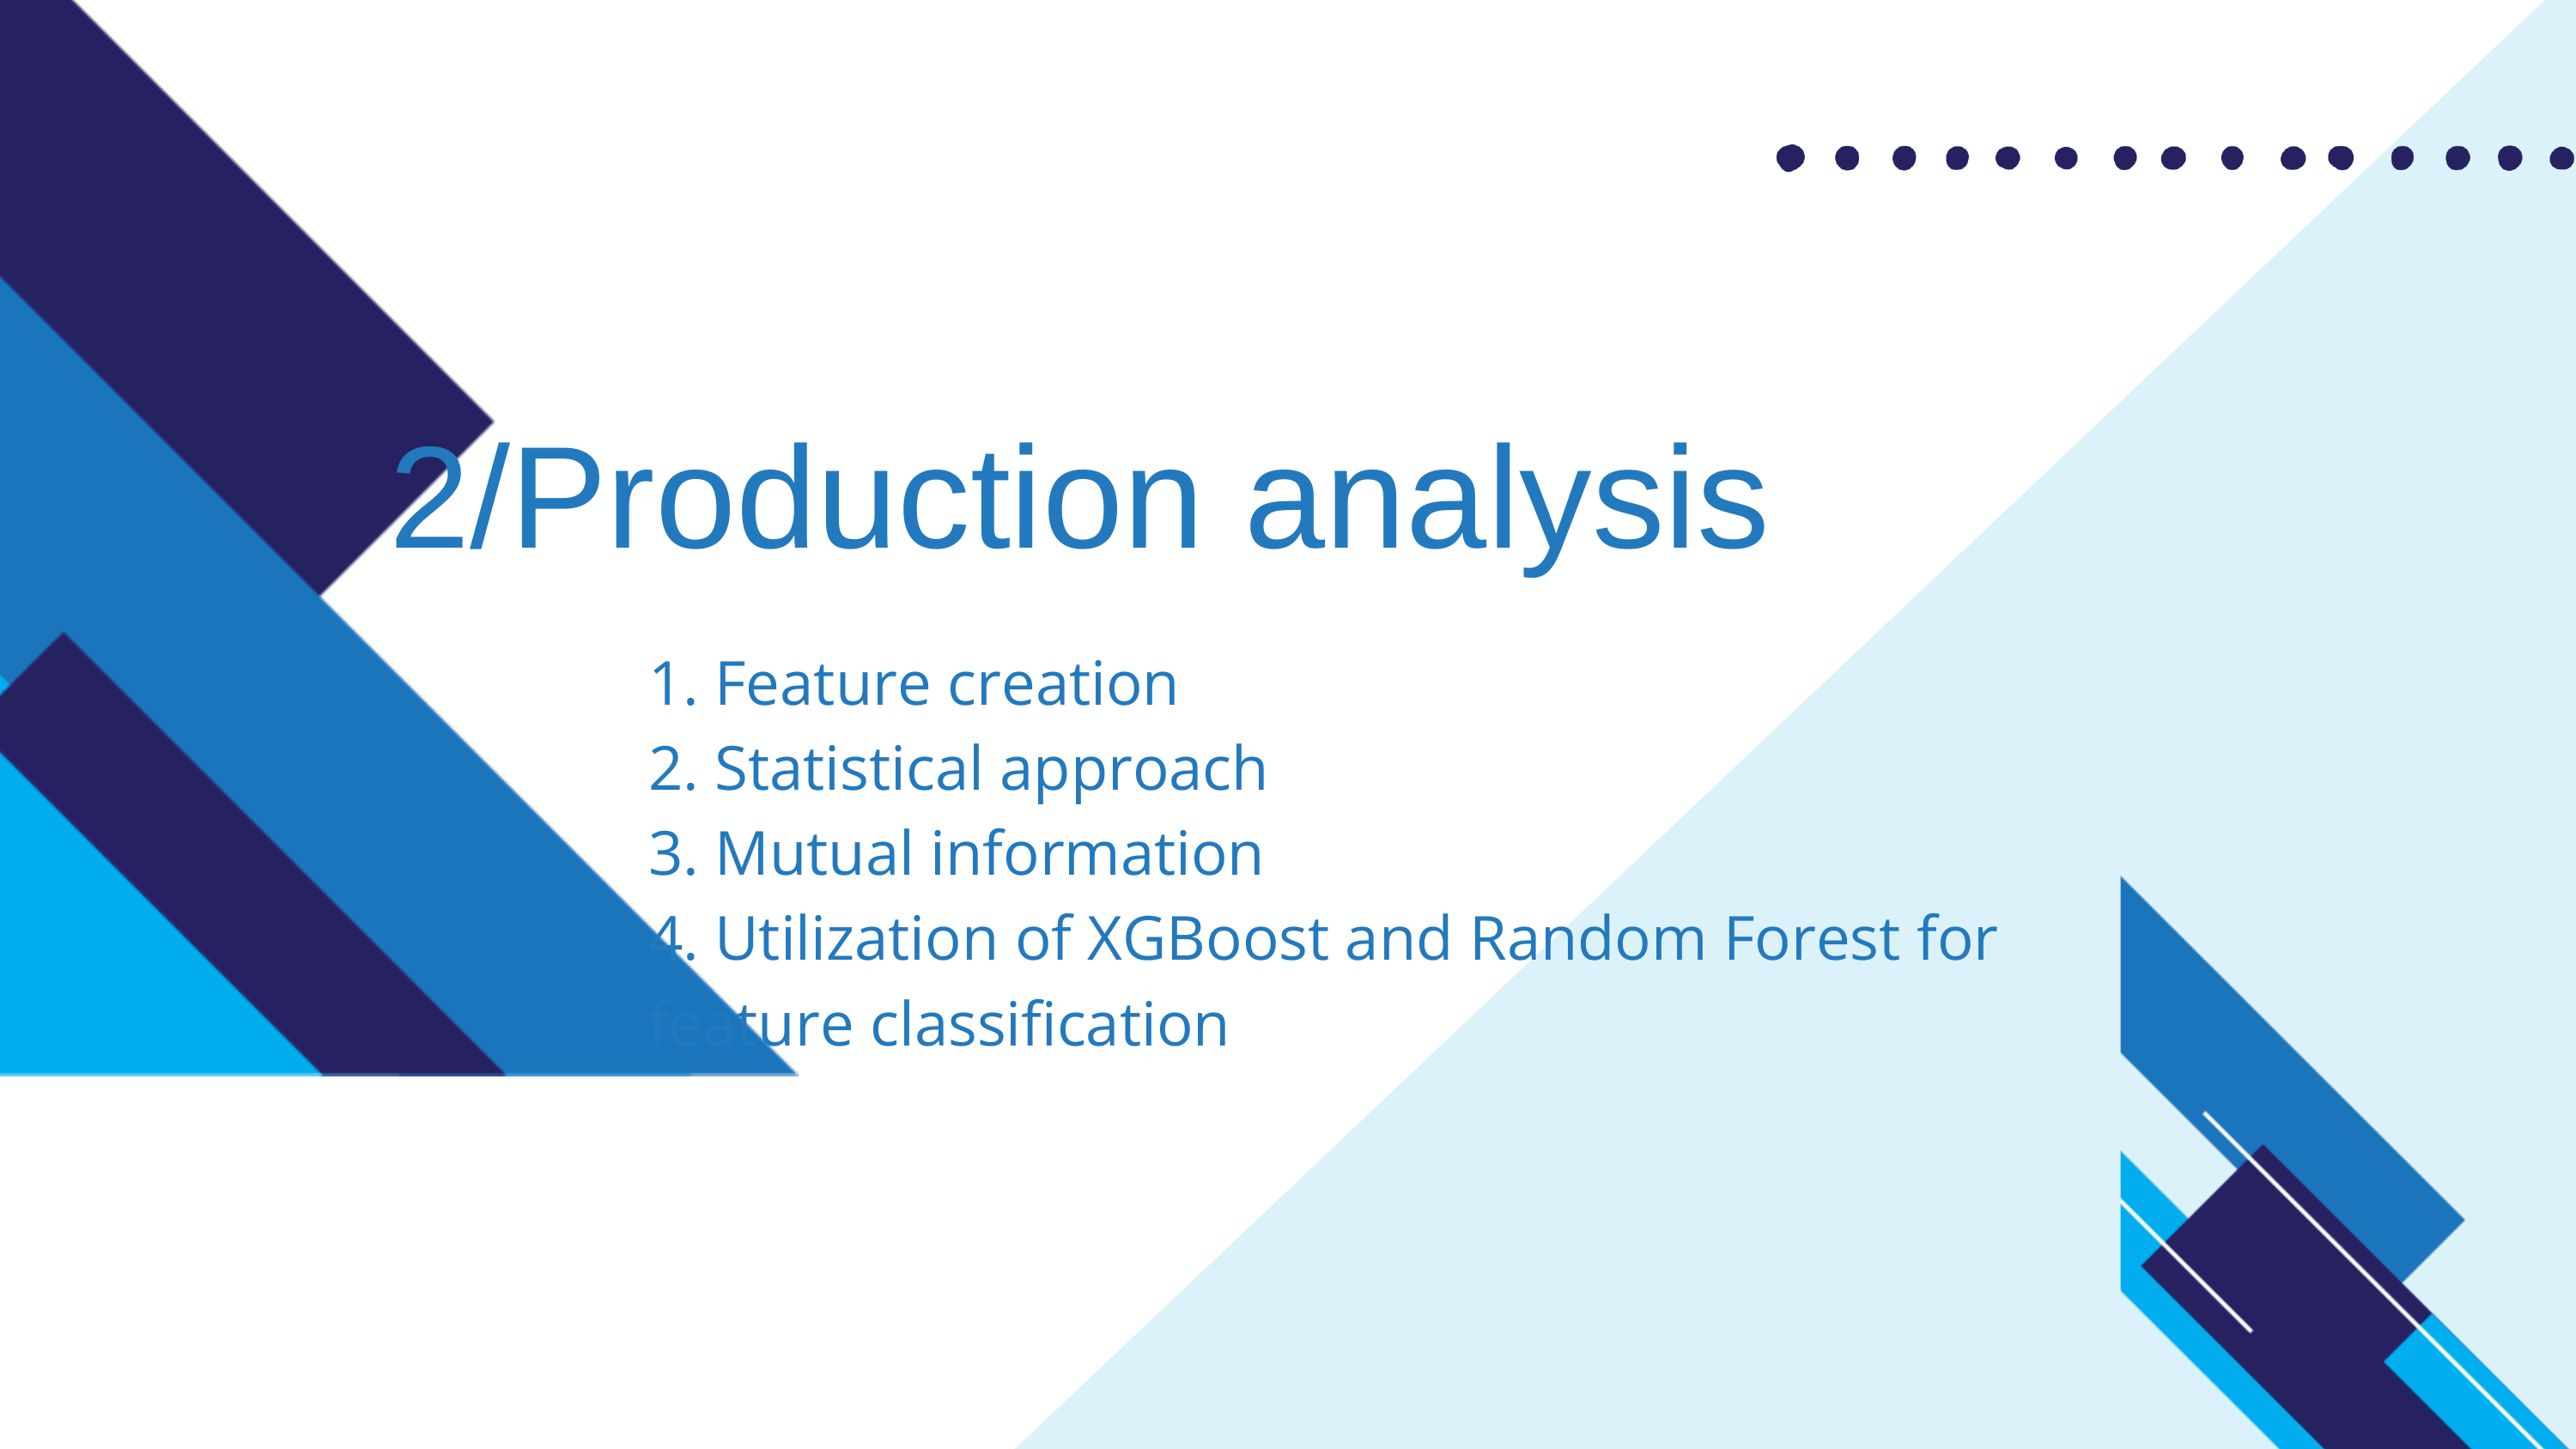

2/Production analysis
1. Feature creation
2. Statistical approach
3. Mutual information
4. Utilization of XGBoost and Random Forest for feature classification